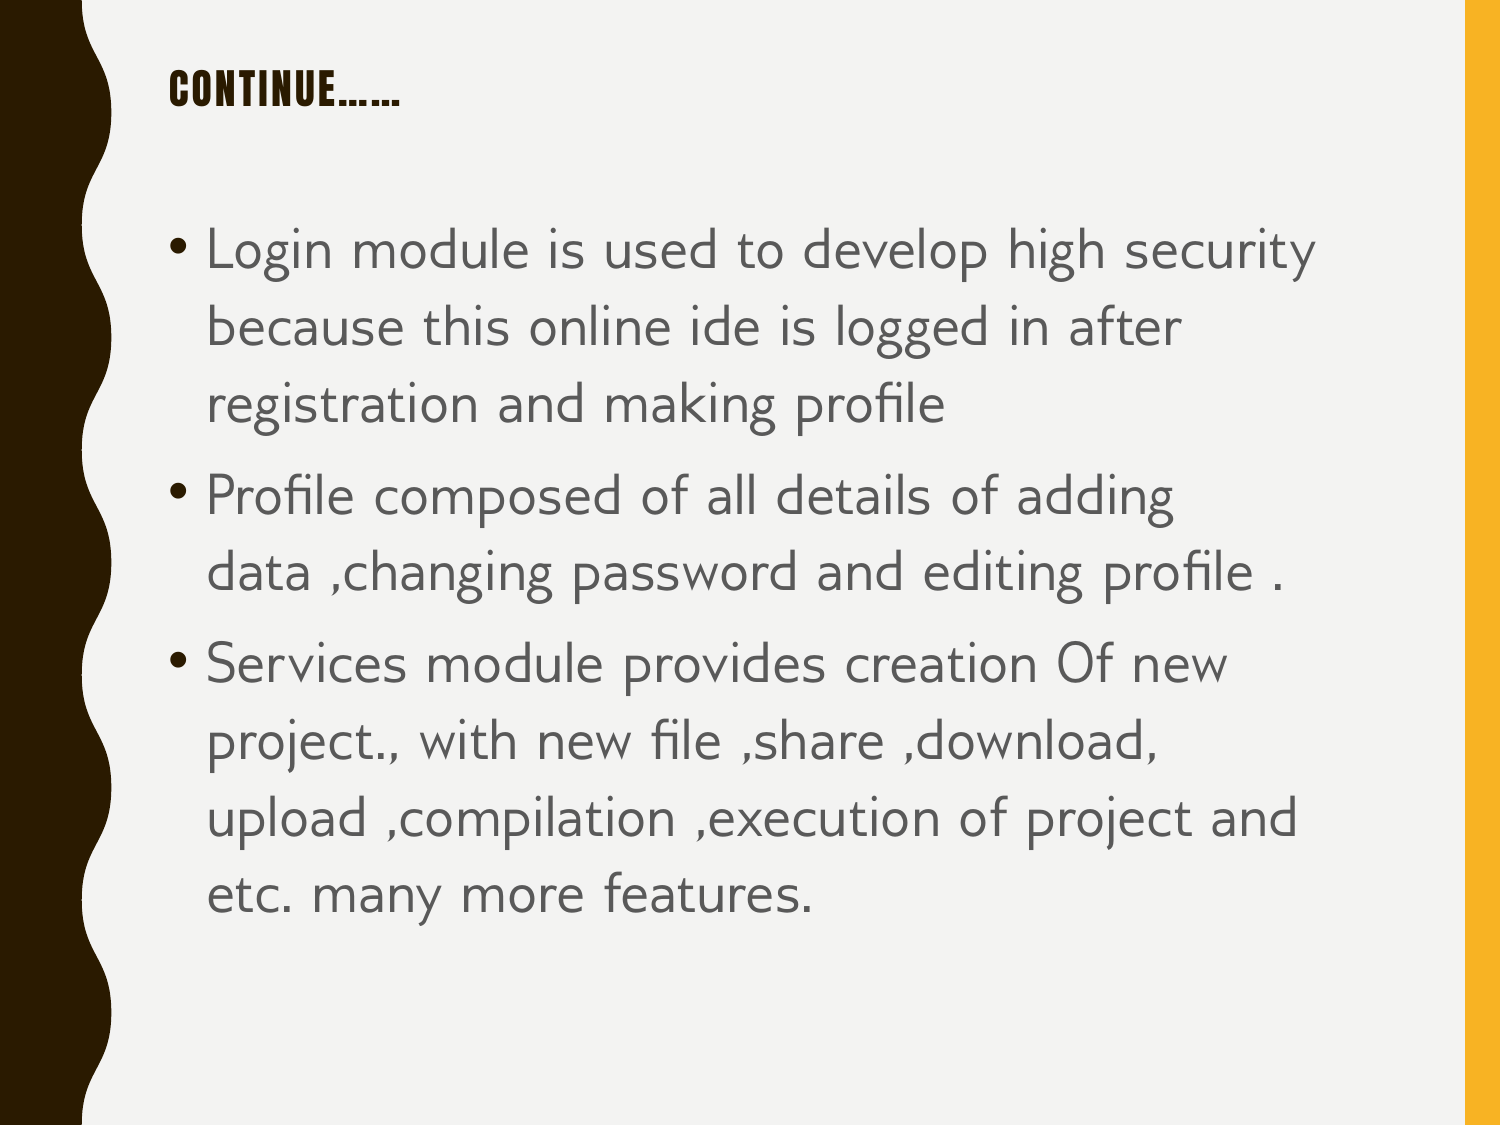

# Continue……
Login module is used to develop high security  because this online ide is logged in after registration and making profile
Profile composed of all details of adding data ,changing password and editing profile .
Services module provides creation Of new project., with new file ,share ,download, upload ,compilation ,execution of project and etc. many more features.